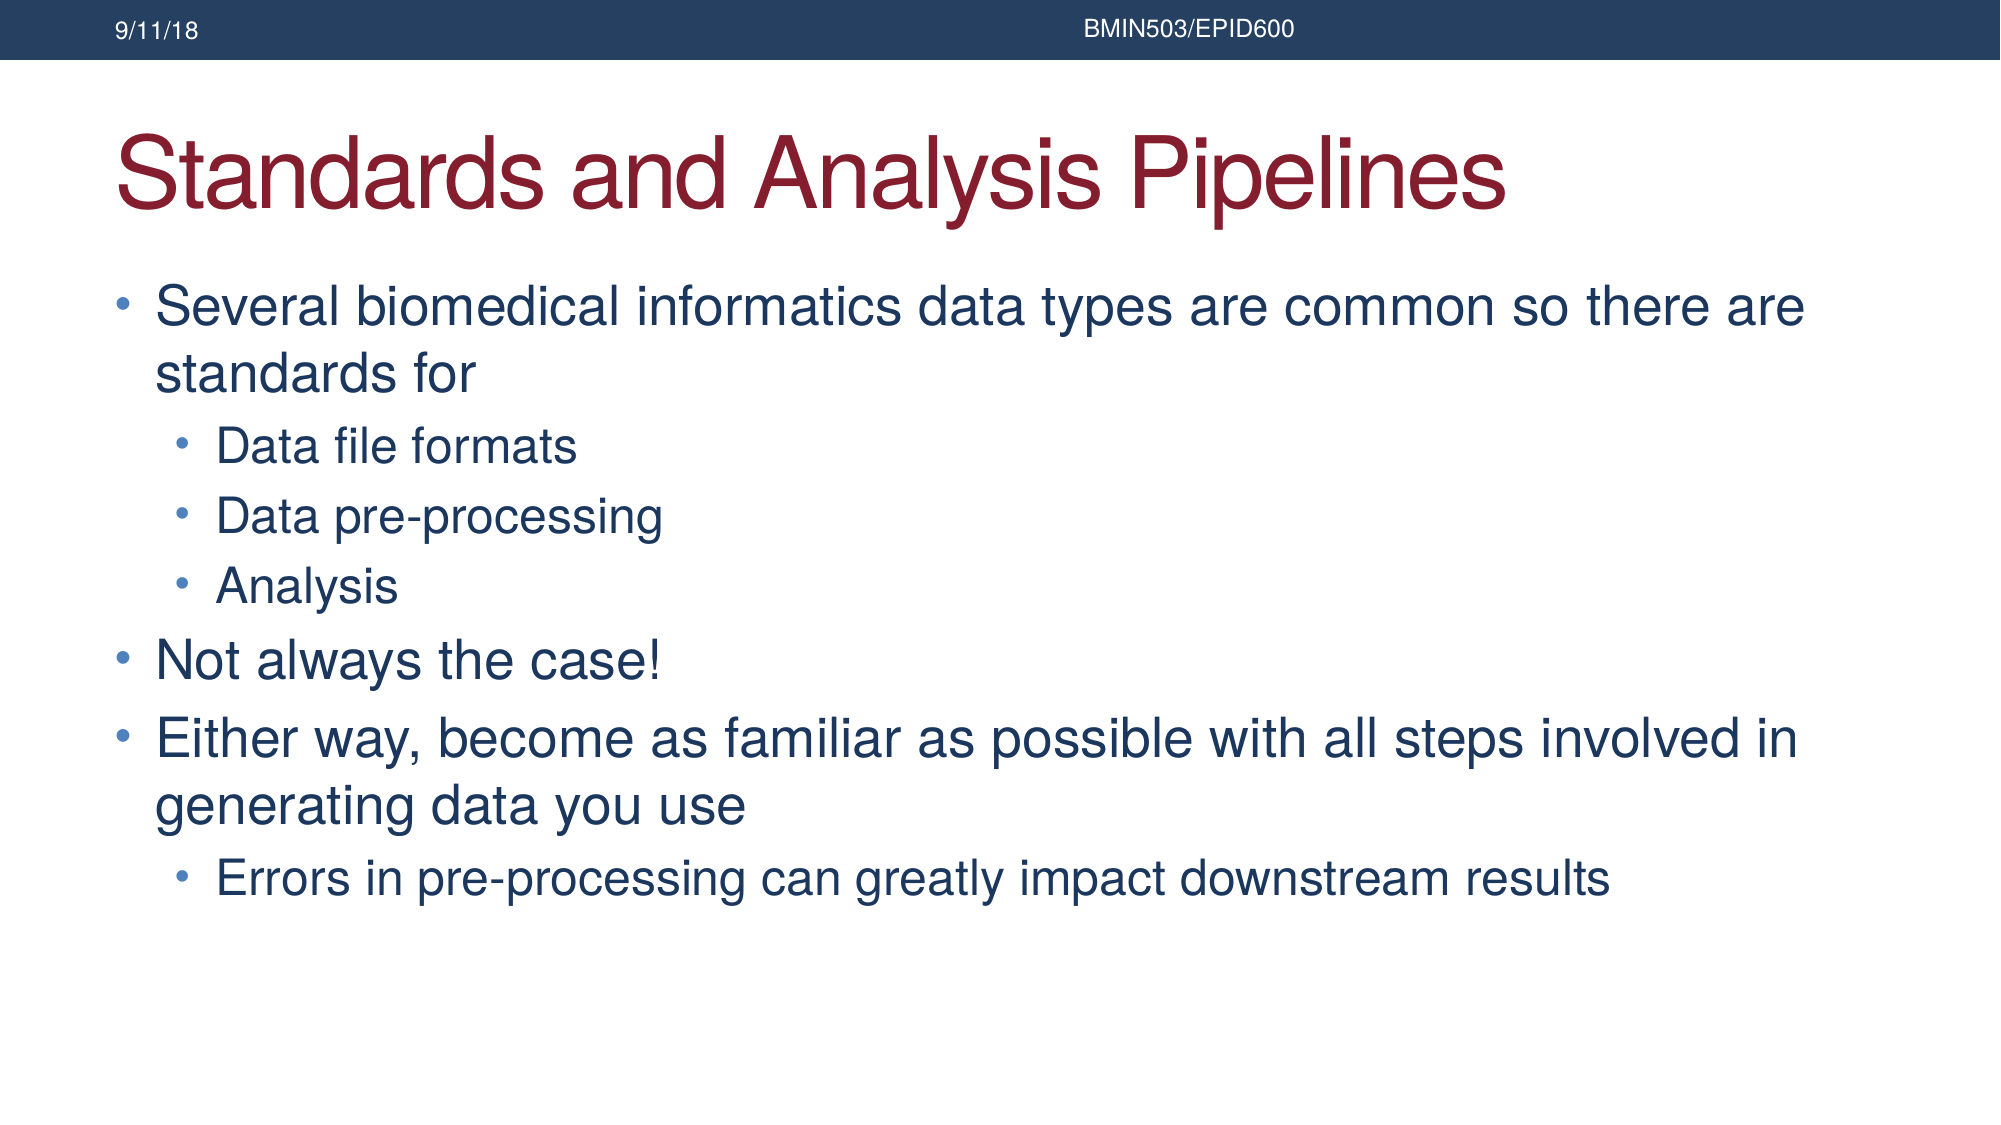

9/11/18
BMIN503/EPID600
# Standards and Analysis Pipelines
Several biomedical informatics data types are common so there are standards for
Data file formats
Data pre-processing
Analysis
Not always the case!
Either way, become as familiar as possible with all steps involved in generating data you use
Errors in pre-processing can greatly impact downstream results